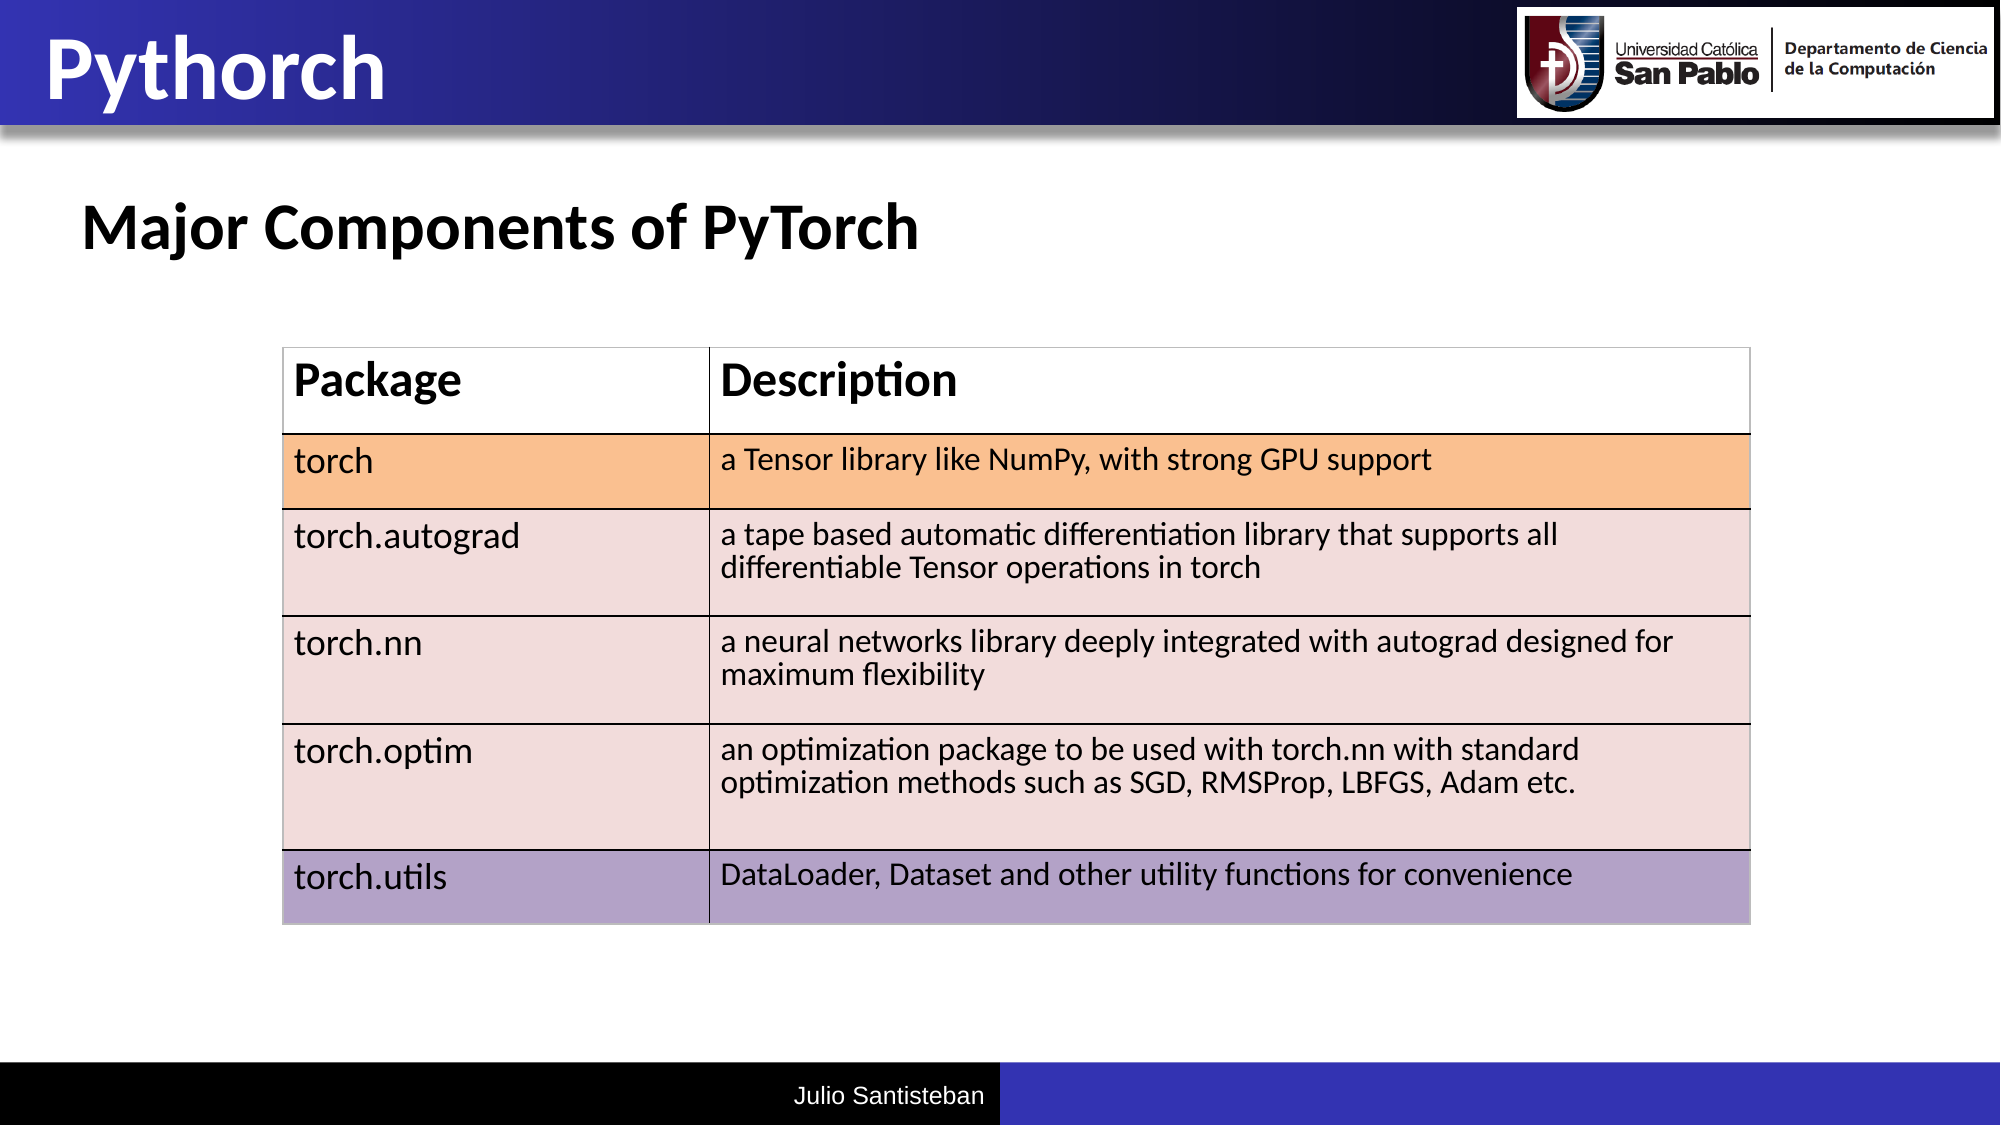

# Pythorch
Major Components of PyTorch
| Package | Description |
| --- | --- |
| torch | a Tensor library like NumPy, with strong GPU support |
| torch.autograd | a tape based automatic differentiation library that supports all differentiable Tensor operations in torch |
| torch.nn | a neural networks library deeply integrated with autograd designed for maximum flexibility |
| torch.optim | an optimization package to be used with torch.nn with standard optimization methods such as SGD, RMSProp, LBFGS, Adam etc. |
| torch.utils | DataLoader, Dataset and other utility functions for convenience |